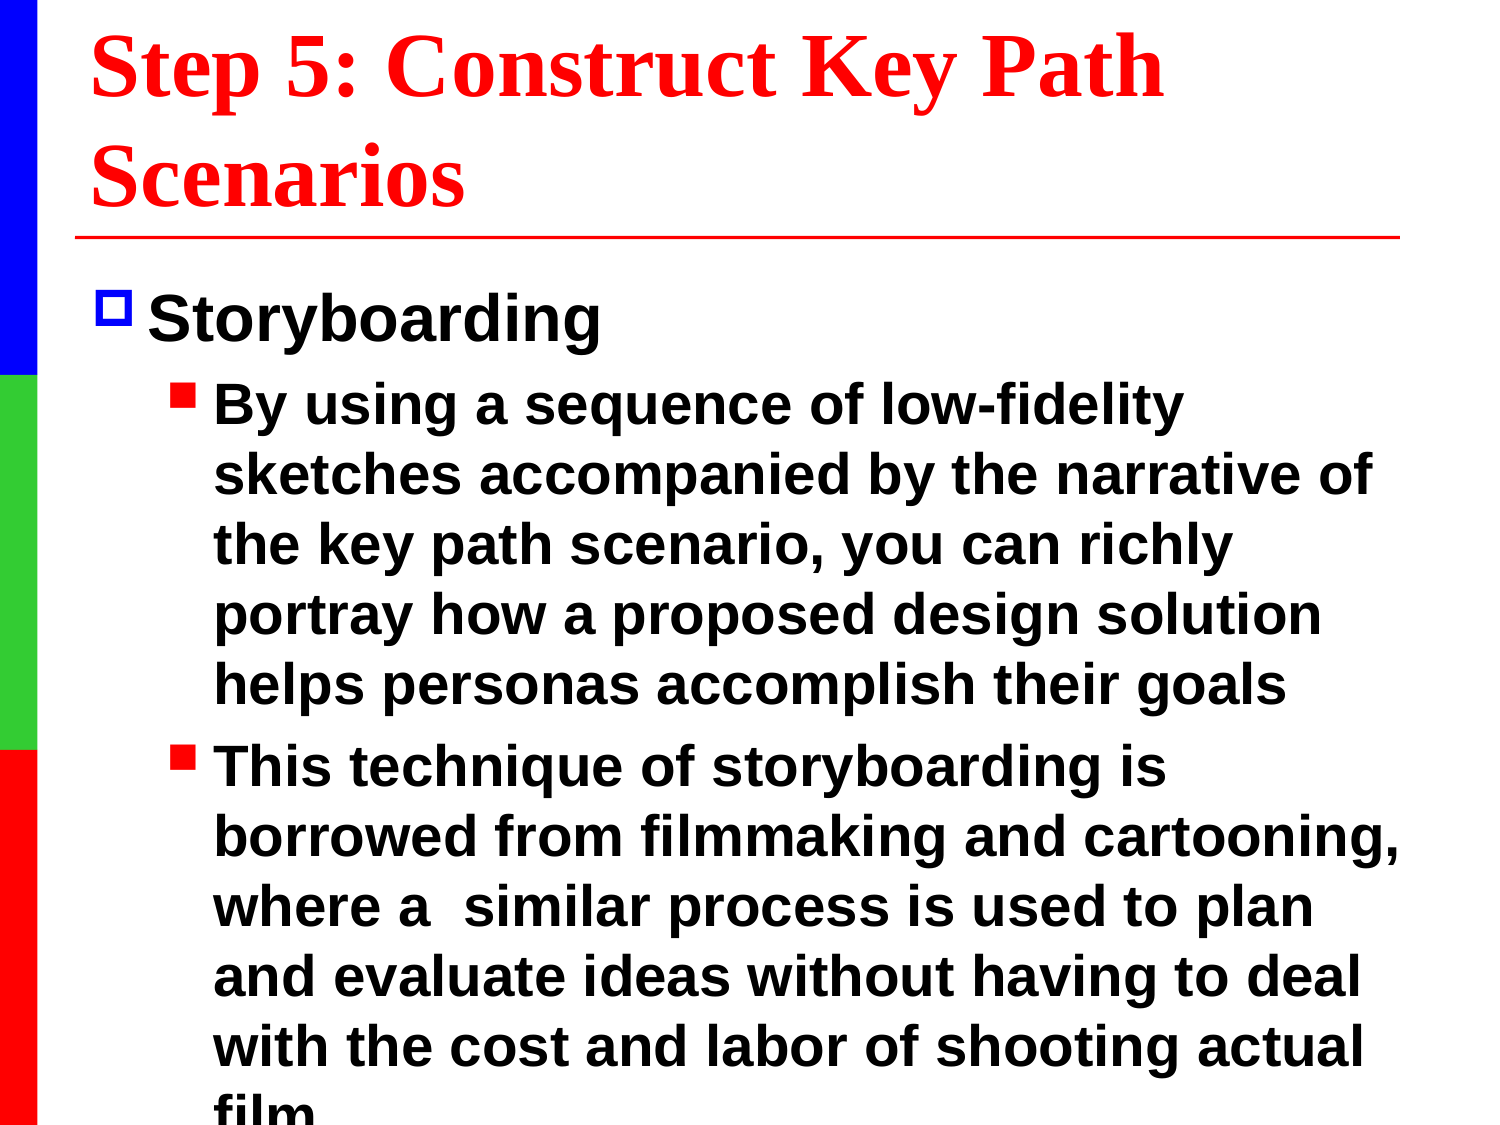

# Step 5: Construct Key Path Scenarios
Storyboarding
By using a sequence of low-fidelity sketches accompanied by the narrative of the key path scenario, you can richly portray how a proposed design solution helps personas accomplish their goals
This technique of storyboarding is borrowed from filmmaking and cartooning, where a  similar process is used to plan and evaluate ideas without having to deal with the cost and labor of shooting actual film.